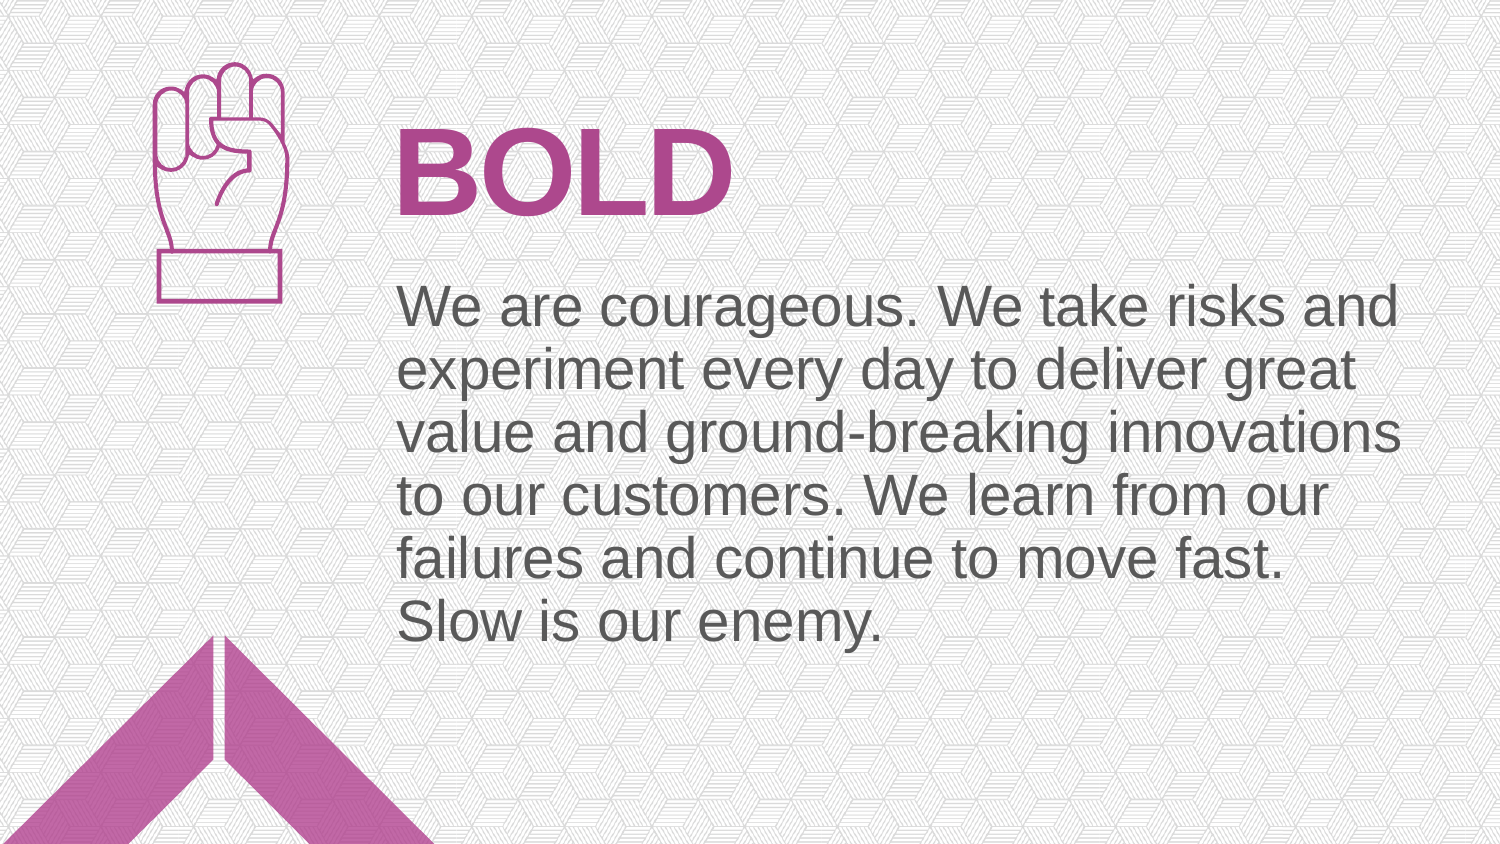

BOLD
We are courageous. We take risks and experiment every day to deliver great value and ground-breaking innovations to our customers. We learn from our failures and continue to move fast. Slow is our enemy.